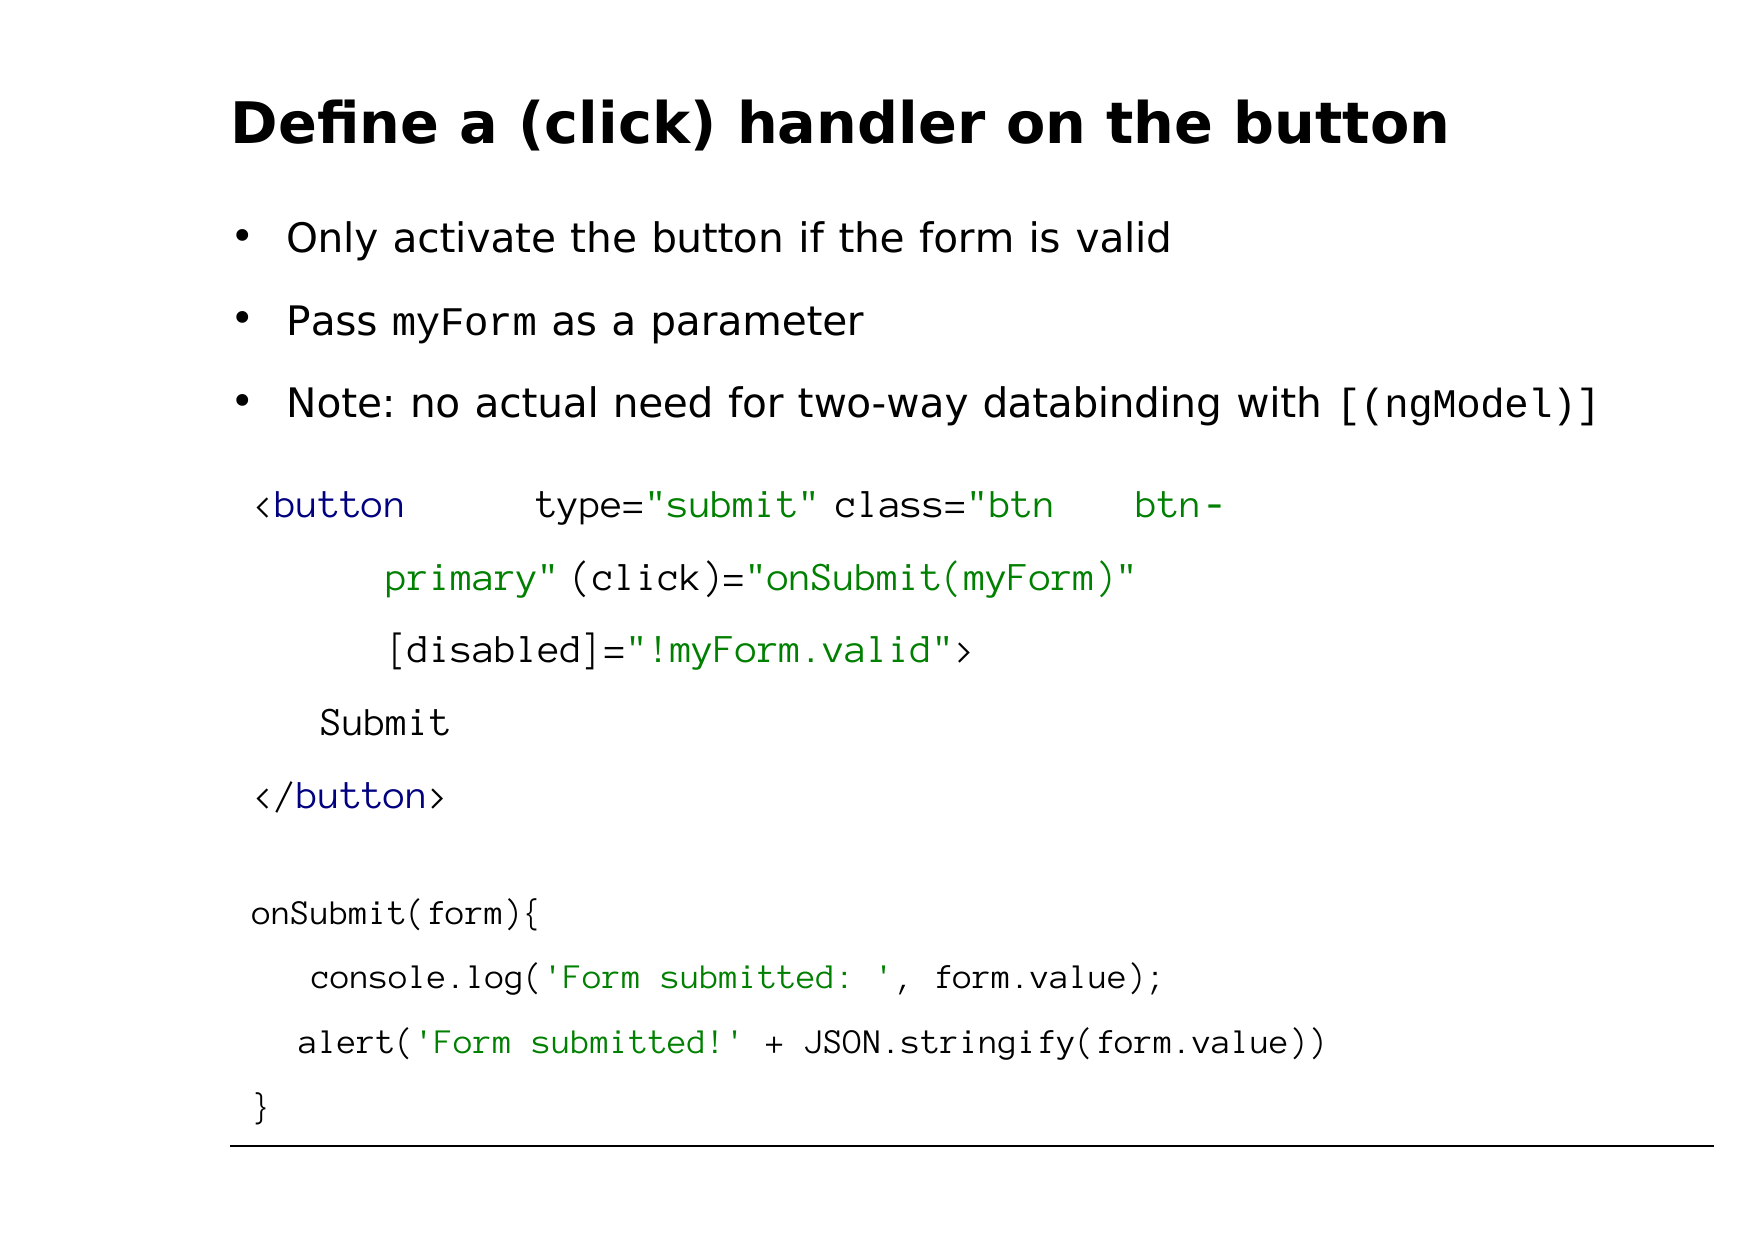

Define a (click) handler on the button
Only activate the button if the form is valid
Pass myForm as a parameter
Note: no actual need for two-way databinding with [(ngModel)]
<button	type="submit"	class="btn	btn‐primary" (click)="onSubmit(myForm)" [disabled]="!myForm.valid">
Submit
</button>

onSubmit(form){
console.log('Form  submitted:  ',  form.value); alert('Form  submitted!'  +  JSON.stringify(form.value))
}